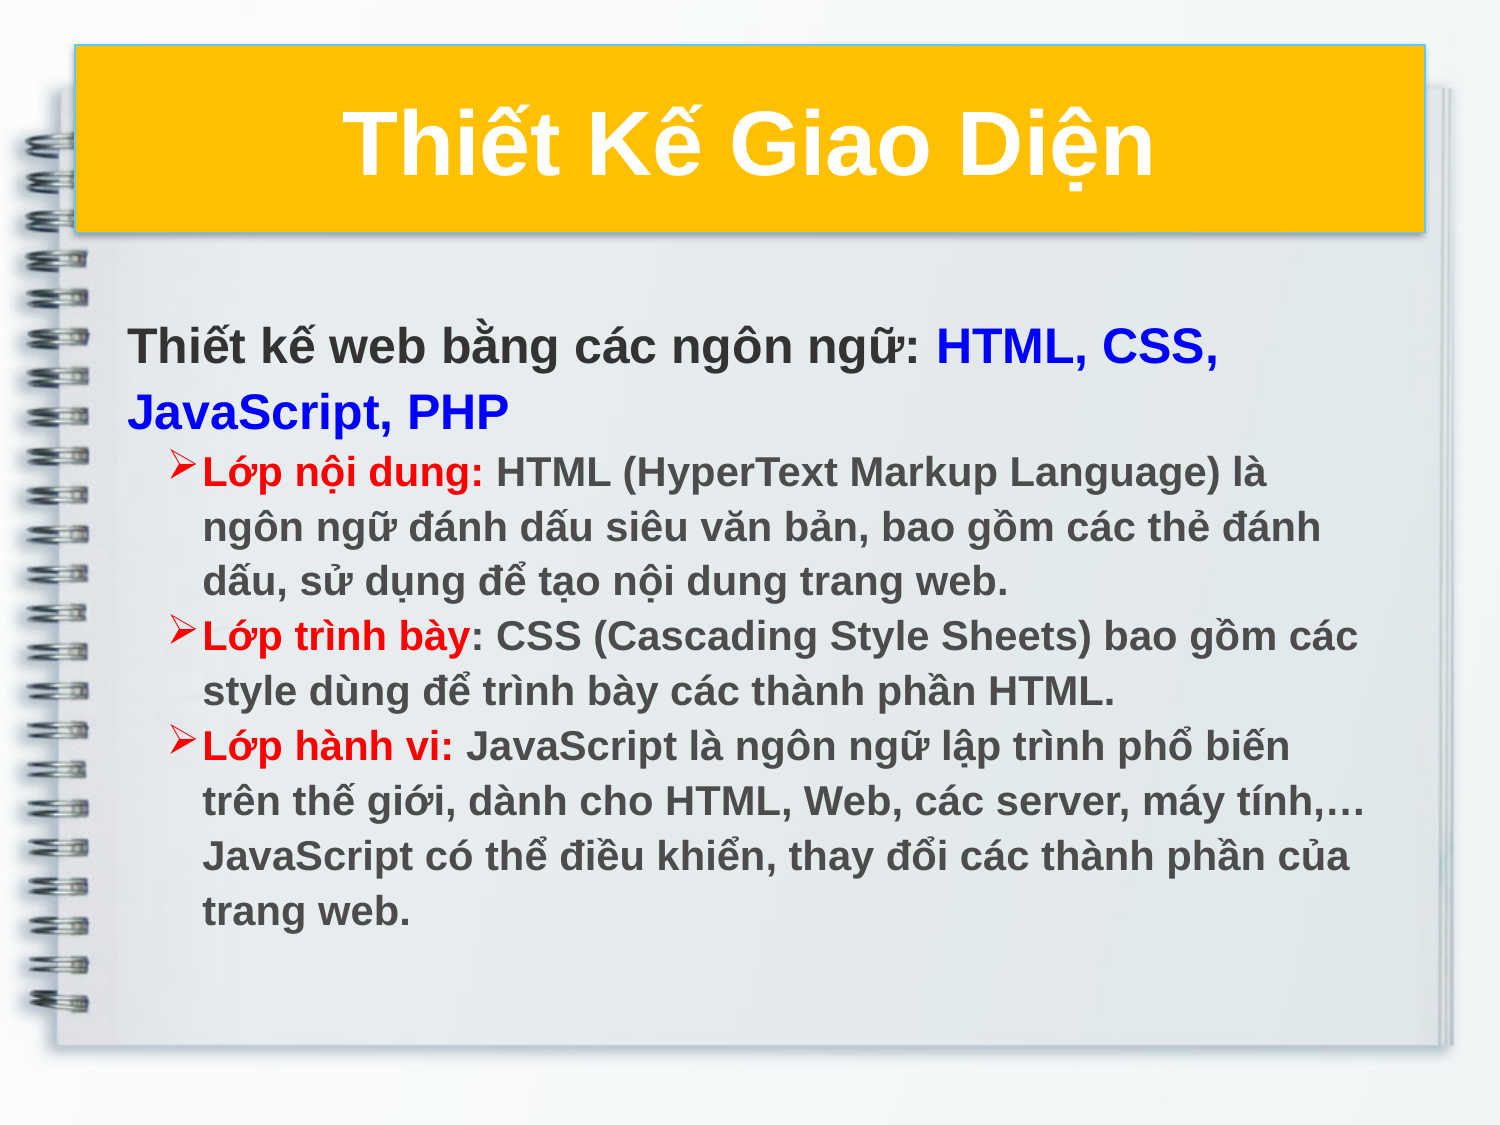

# Thiết Kế Giao Diện
Thiết kế web bằng các ngôn ngữ: HTML, CSS, JavaScript, PHP
Lớp nội dung: HTML (HyperText Markup Language) là ngôn ngữ đánh dấu siêu văn bản, bao gồm các thẻ đánh dấu, sử dụng để tạo nội dung trang web.
Lớp trình bày: CSS (Cascading Style Sheets) bao gồm các style dùng để trình bày các thành phần HTML.
Lớp hành vi: JavaScript là ngôn ngữ lập trình phổ biến trên thế giới, dành cho HTML, Web, các server, máy tính,… JavaScript có thể điều khiển, thay đổi các thành phần của trang web.